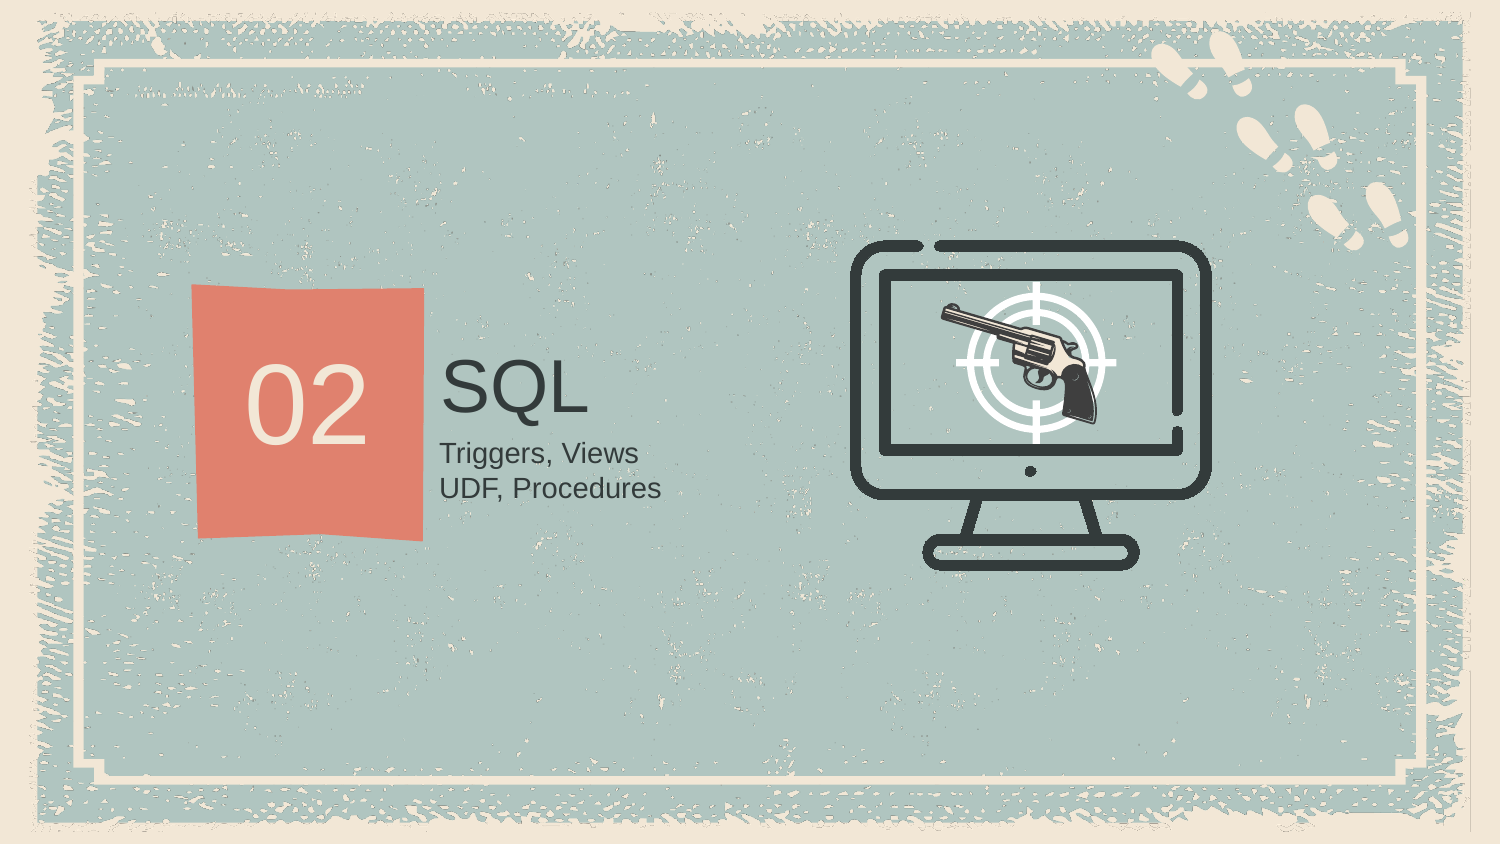

# SQL

02
Triggers, Views
UDF, Procedures